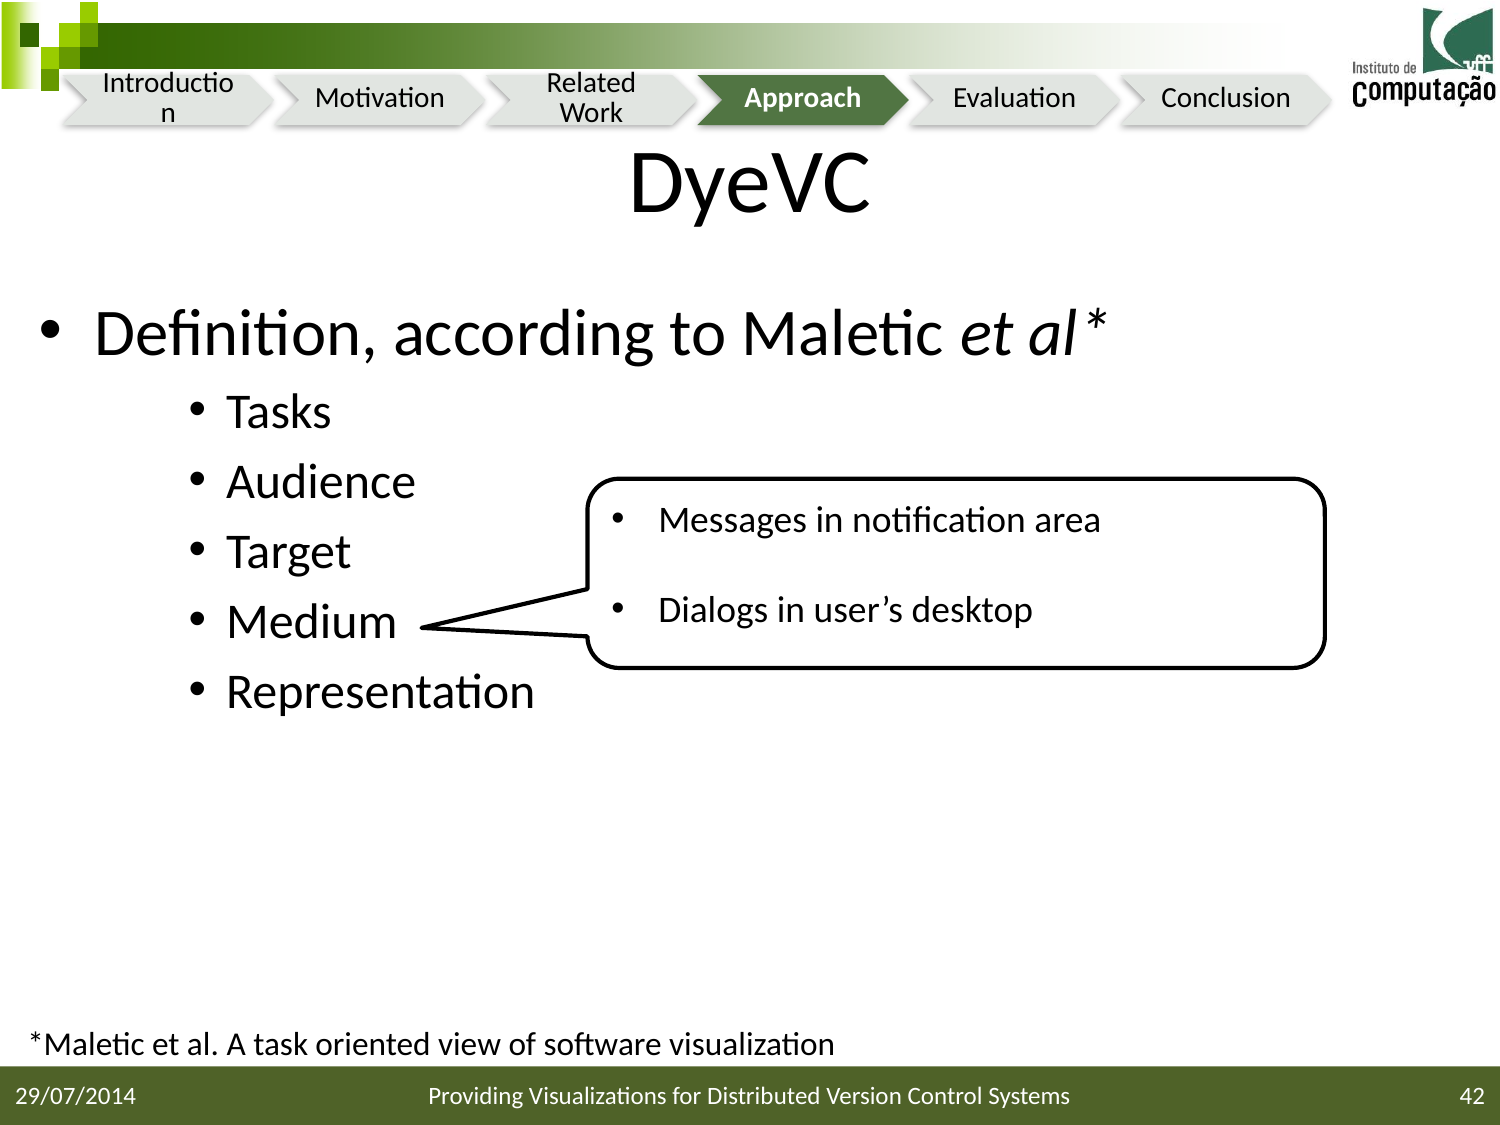

Introduction
Motivation
Related Work
Approach
Conclusion
Evaluation
# DyeVC
Definition, according to Maletic et al*
Tasks
Audience
Target
Medium
Representation

Messages in notification area

Dialogs in user’s desktop
*Maletic et al. A task oriented view of software visualization
29/07/2014
Providing Visualizations for Distributed Version Control Systems
42